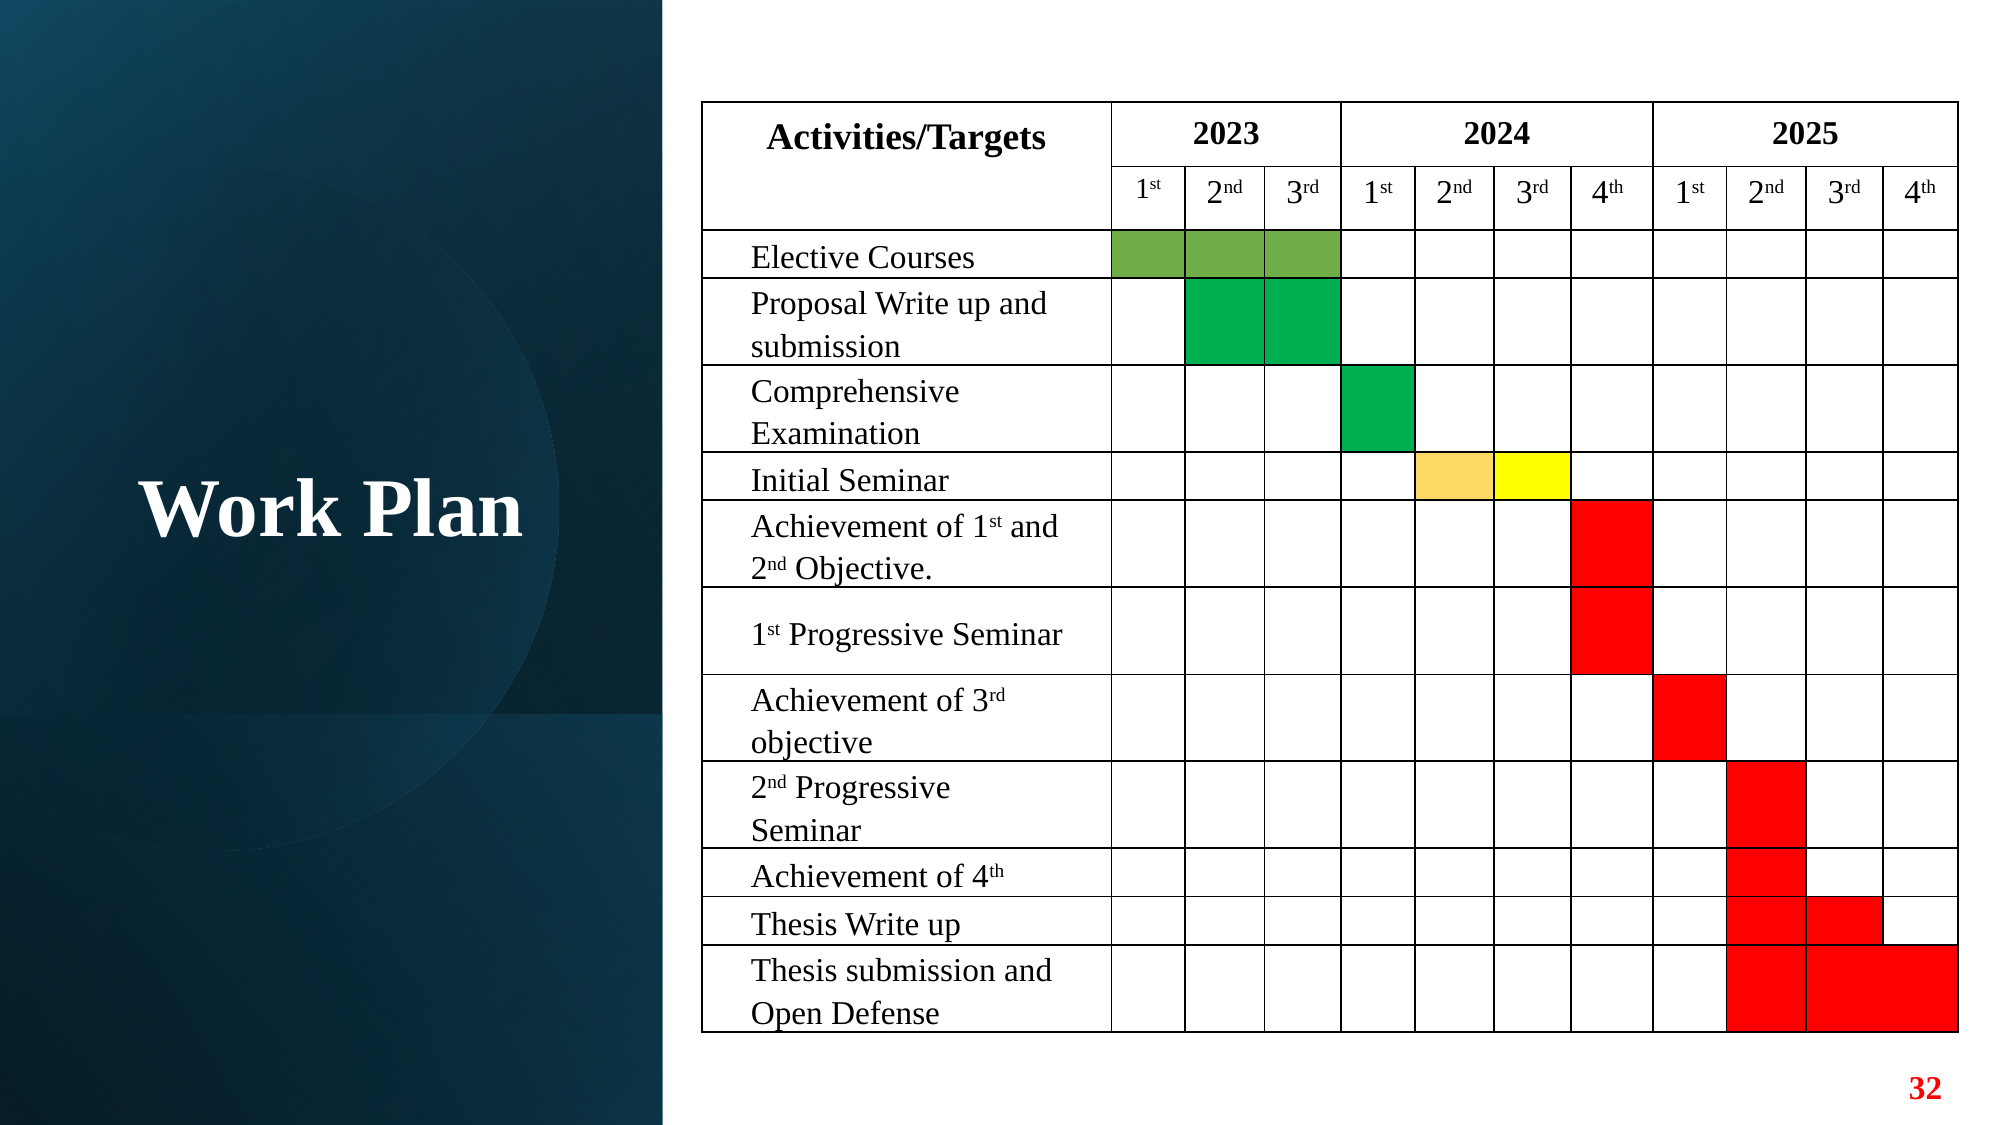

| Activities/Targets | 2023 |  |  | 2024 |  |  |  | 2025 |  |  |  |
| --- | --- | --- | --- | --- | --- | --- | --- | --- | --- | --- | --- |
|  | 1st | 2nd | 3rd | 1st | 2nd | 3rd | 4th | 1st | 2nd | 3rd | 4th |
| Elective Courses |  |  |  |  |  |  |  |  |  |  |  |
| Proposal Write up and submission |  |  |  |  |  |  |  |  |  |  |  |
| Comprehensive Examination |  |  |  |  |  |  |  |  |  |  |  |
| Initial Seminar |  |  |  |  |  |  |  |  |  |  |  |
| Achievement of 1st and 2nd Objective. |  |  |  |  |  |  |  |  |  |  |  |
| 1st Progressive Seminar |  |  |  |  |  |  |  |  |  |  |  |
| Achievement of 3rd objective |  |  |  |  |  |  |  |  |  |  |  |
| 2nd Progressive Seminar |  |  |  |  |  |  |  |  |  |  |  |
| Achievement of 4th |  |  |  |  |  |  |  |  |  |  |  |
| Thesis Write up |  |  |  |  |  |  |  |  |  |  |  |
| Thesis submission and Open Defense |  |  |  |  |  |  |  |  |  |  |  |

# Work Plan

32